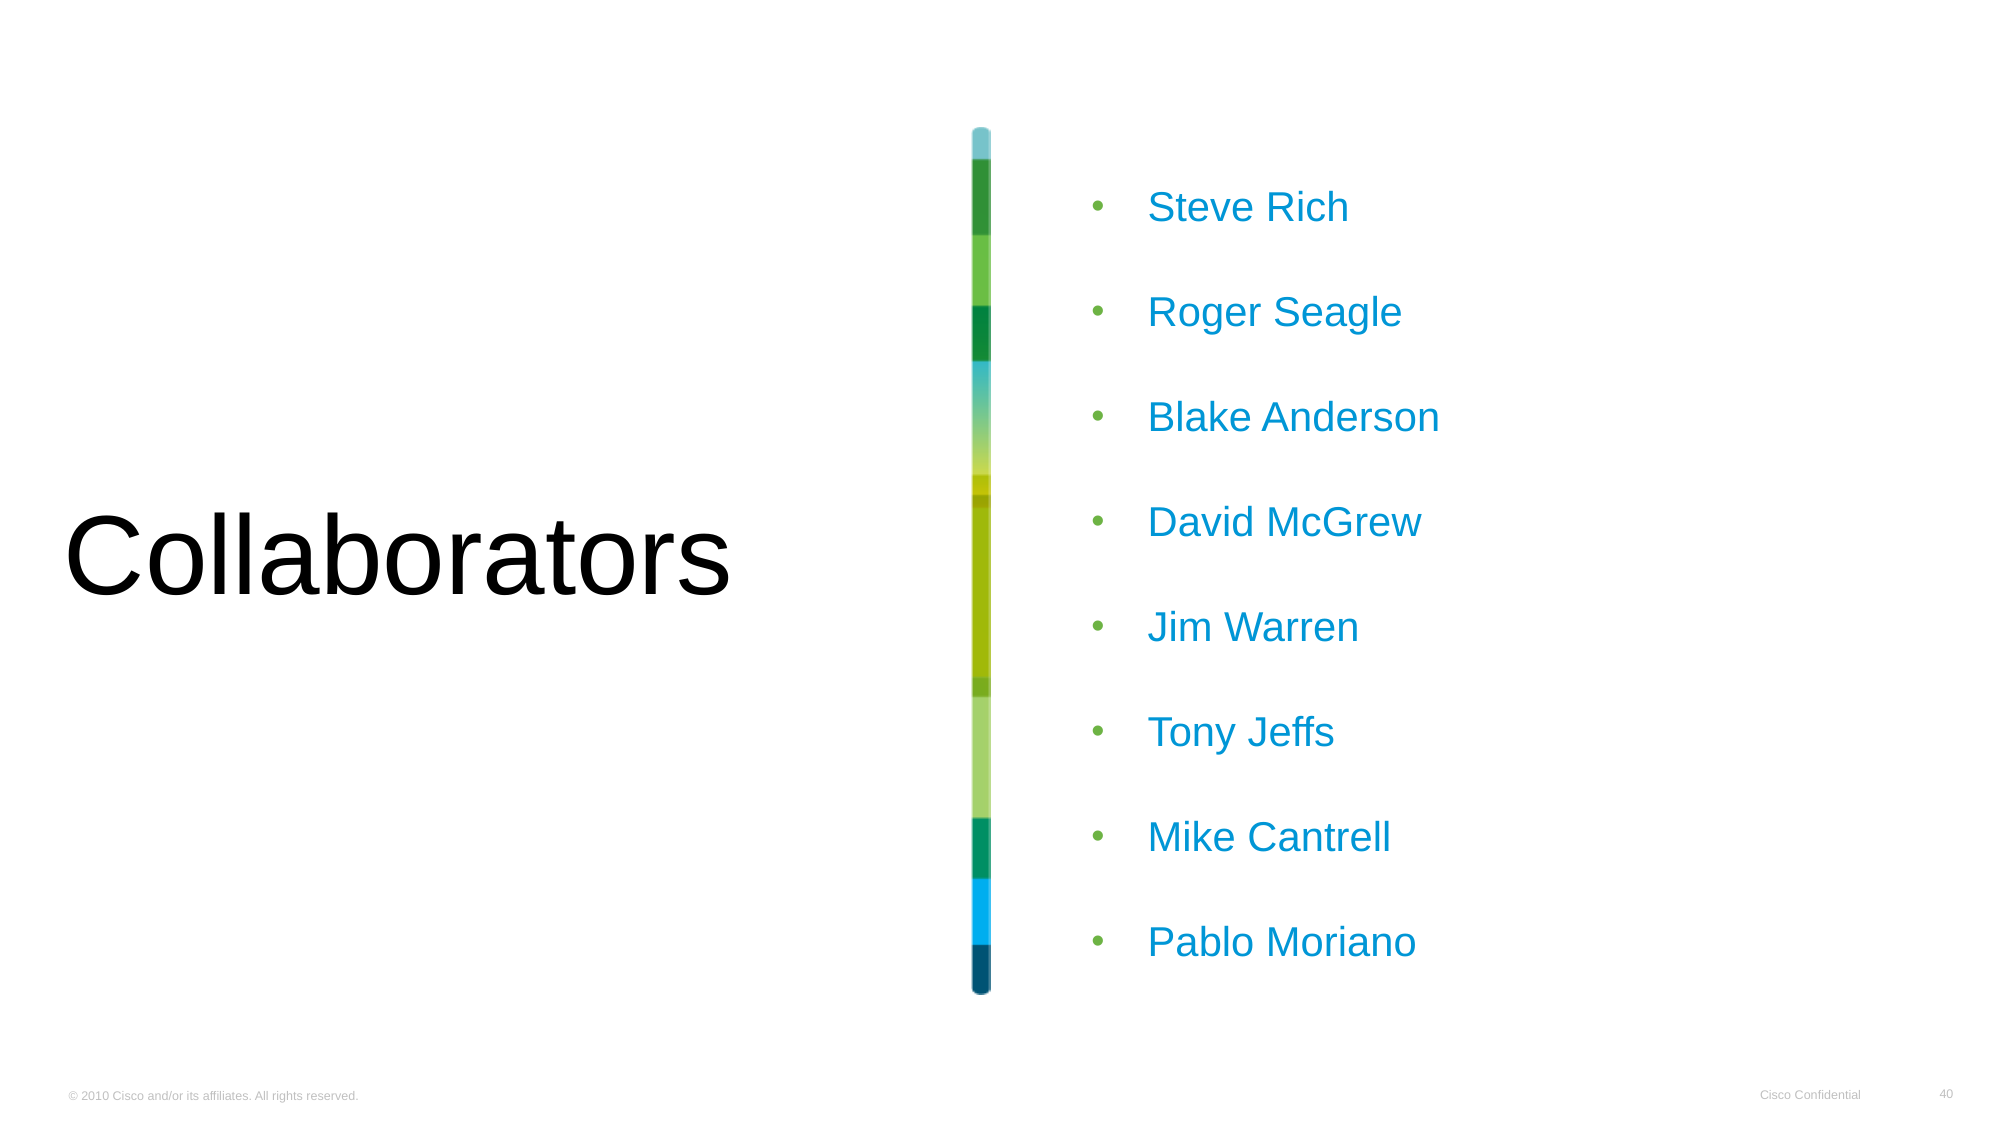

Steve Rich
Roger Seagle
Blake Anderson
David McGrew
Jim Warren
Tony Jeffs
Mike Cantrell
Pablo Moriano
# Collaborators